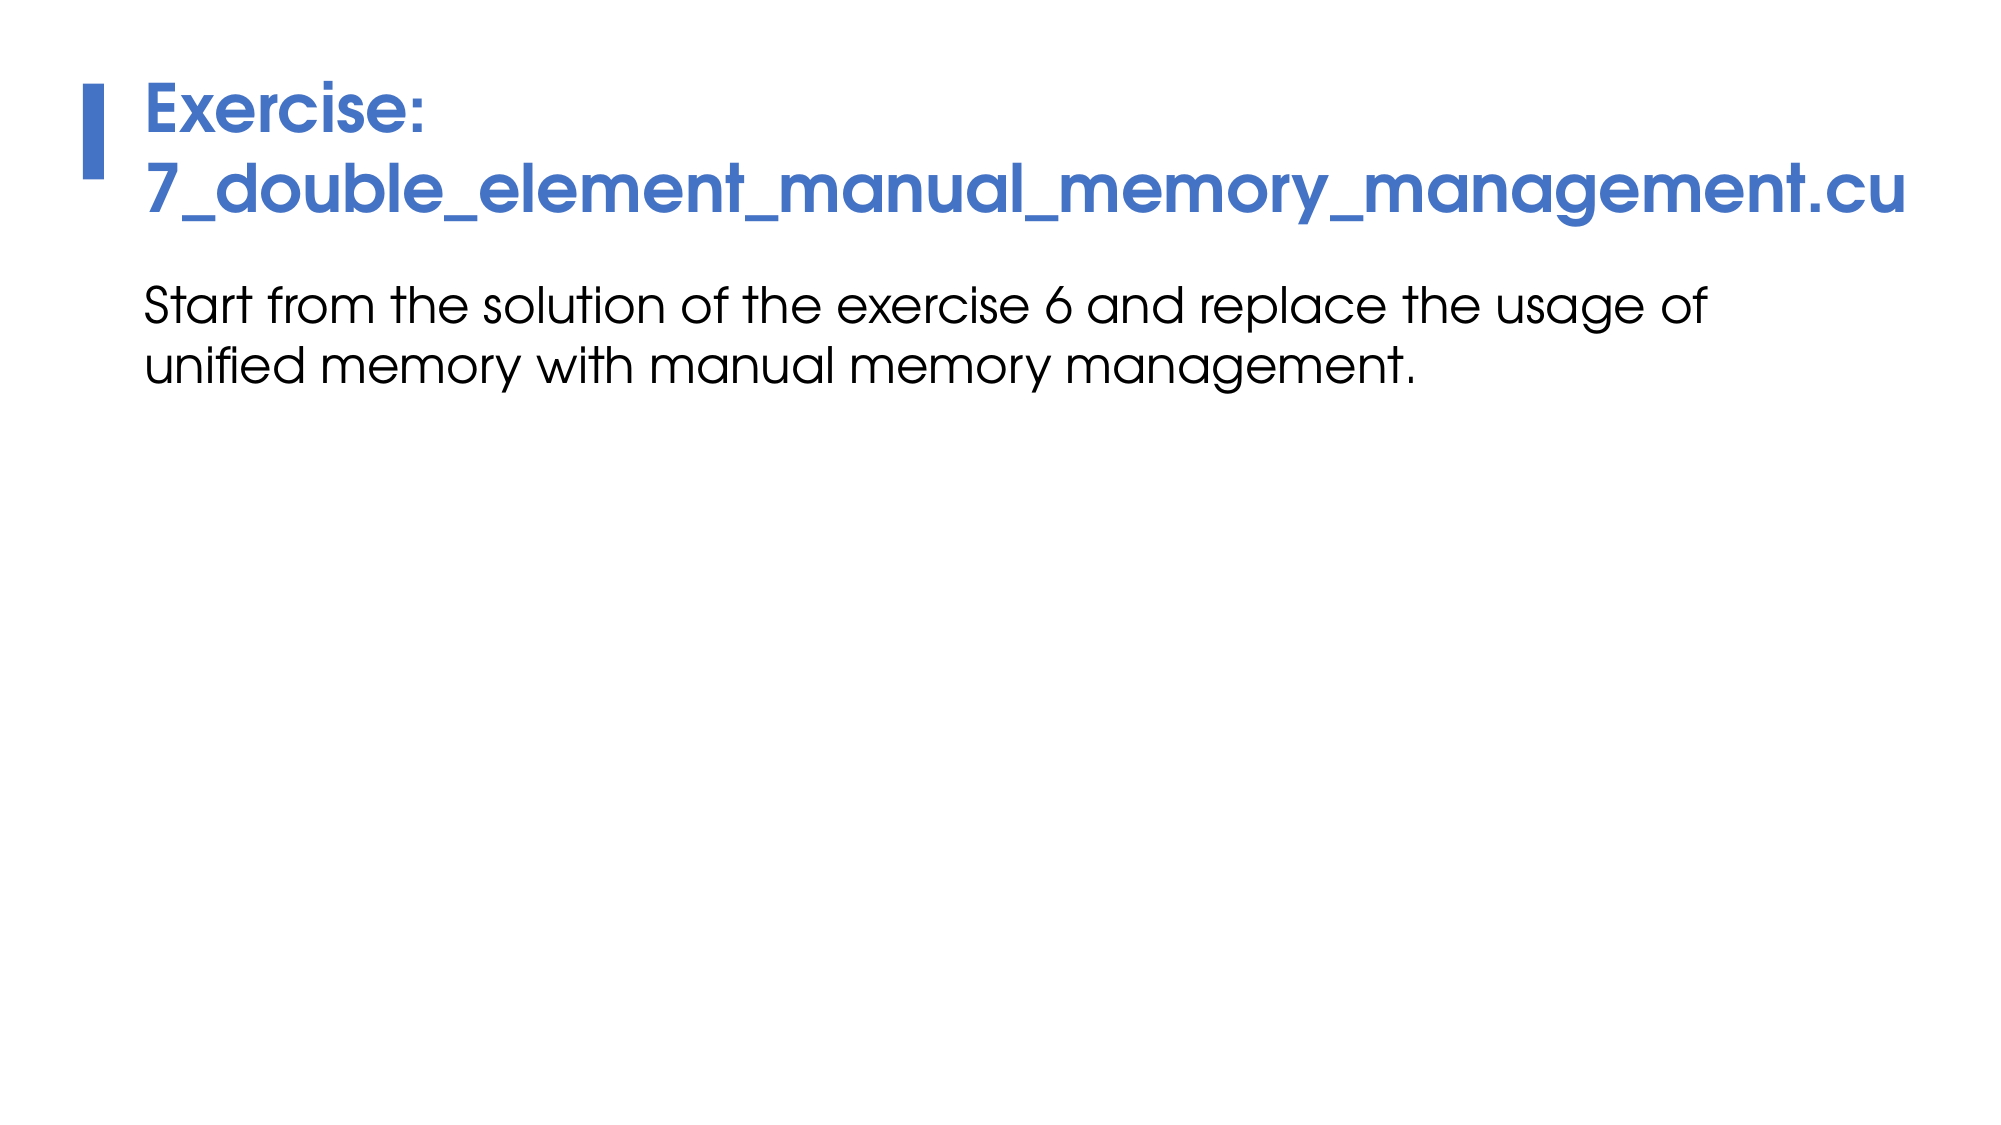

Exercise: 7_double_element_manual_memory_management.cu

Start from the solution of the exercise 6 and replace the usage of unified memory with manual memory management.